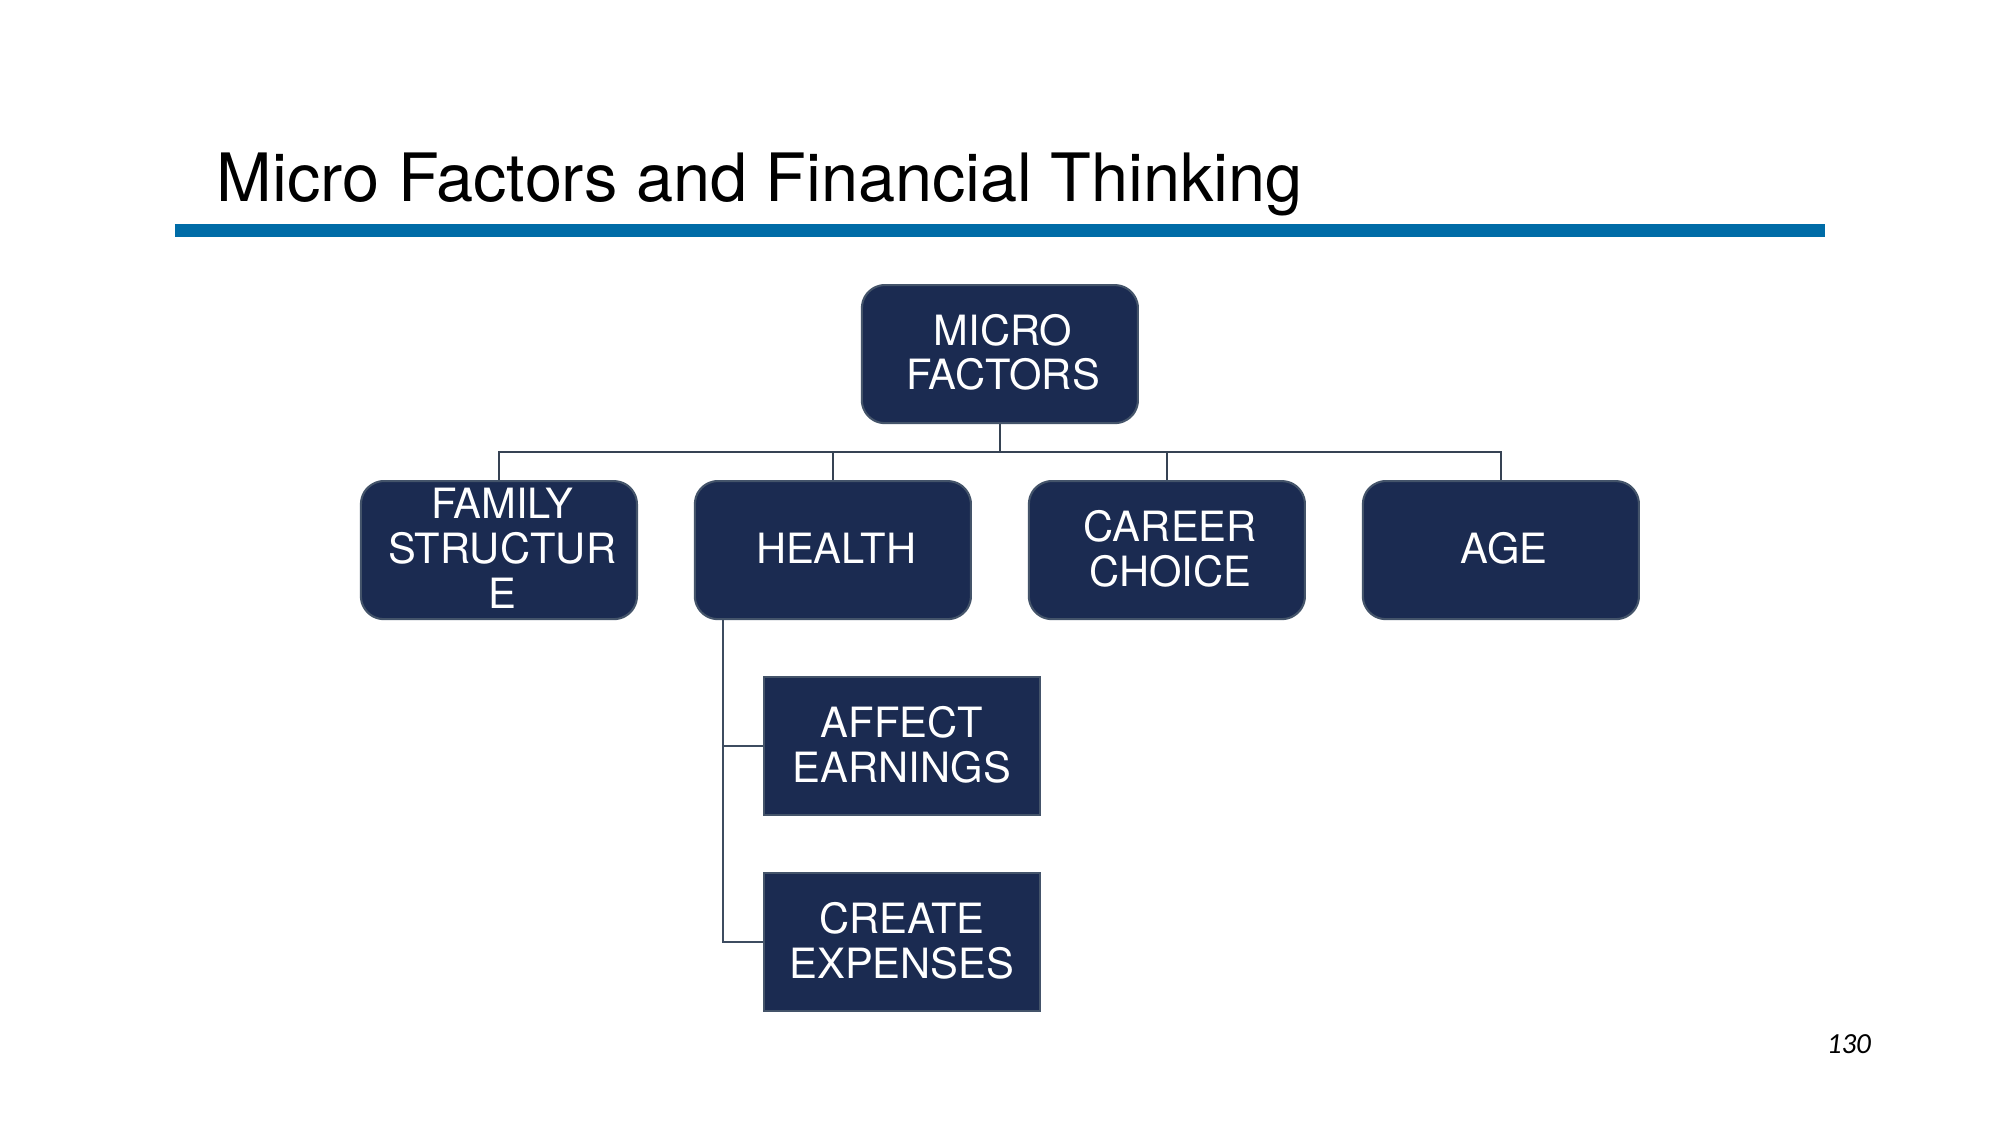

Micro Factors and Financial Thinking
MICRO FACTORS
FAMILY STRUCTURE
HEALTH
AFFECT EARNINGS
CREATE EXPENSES
CAREER CHOICE
AGE